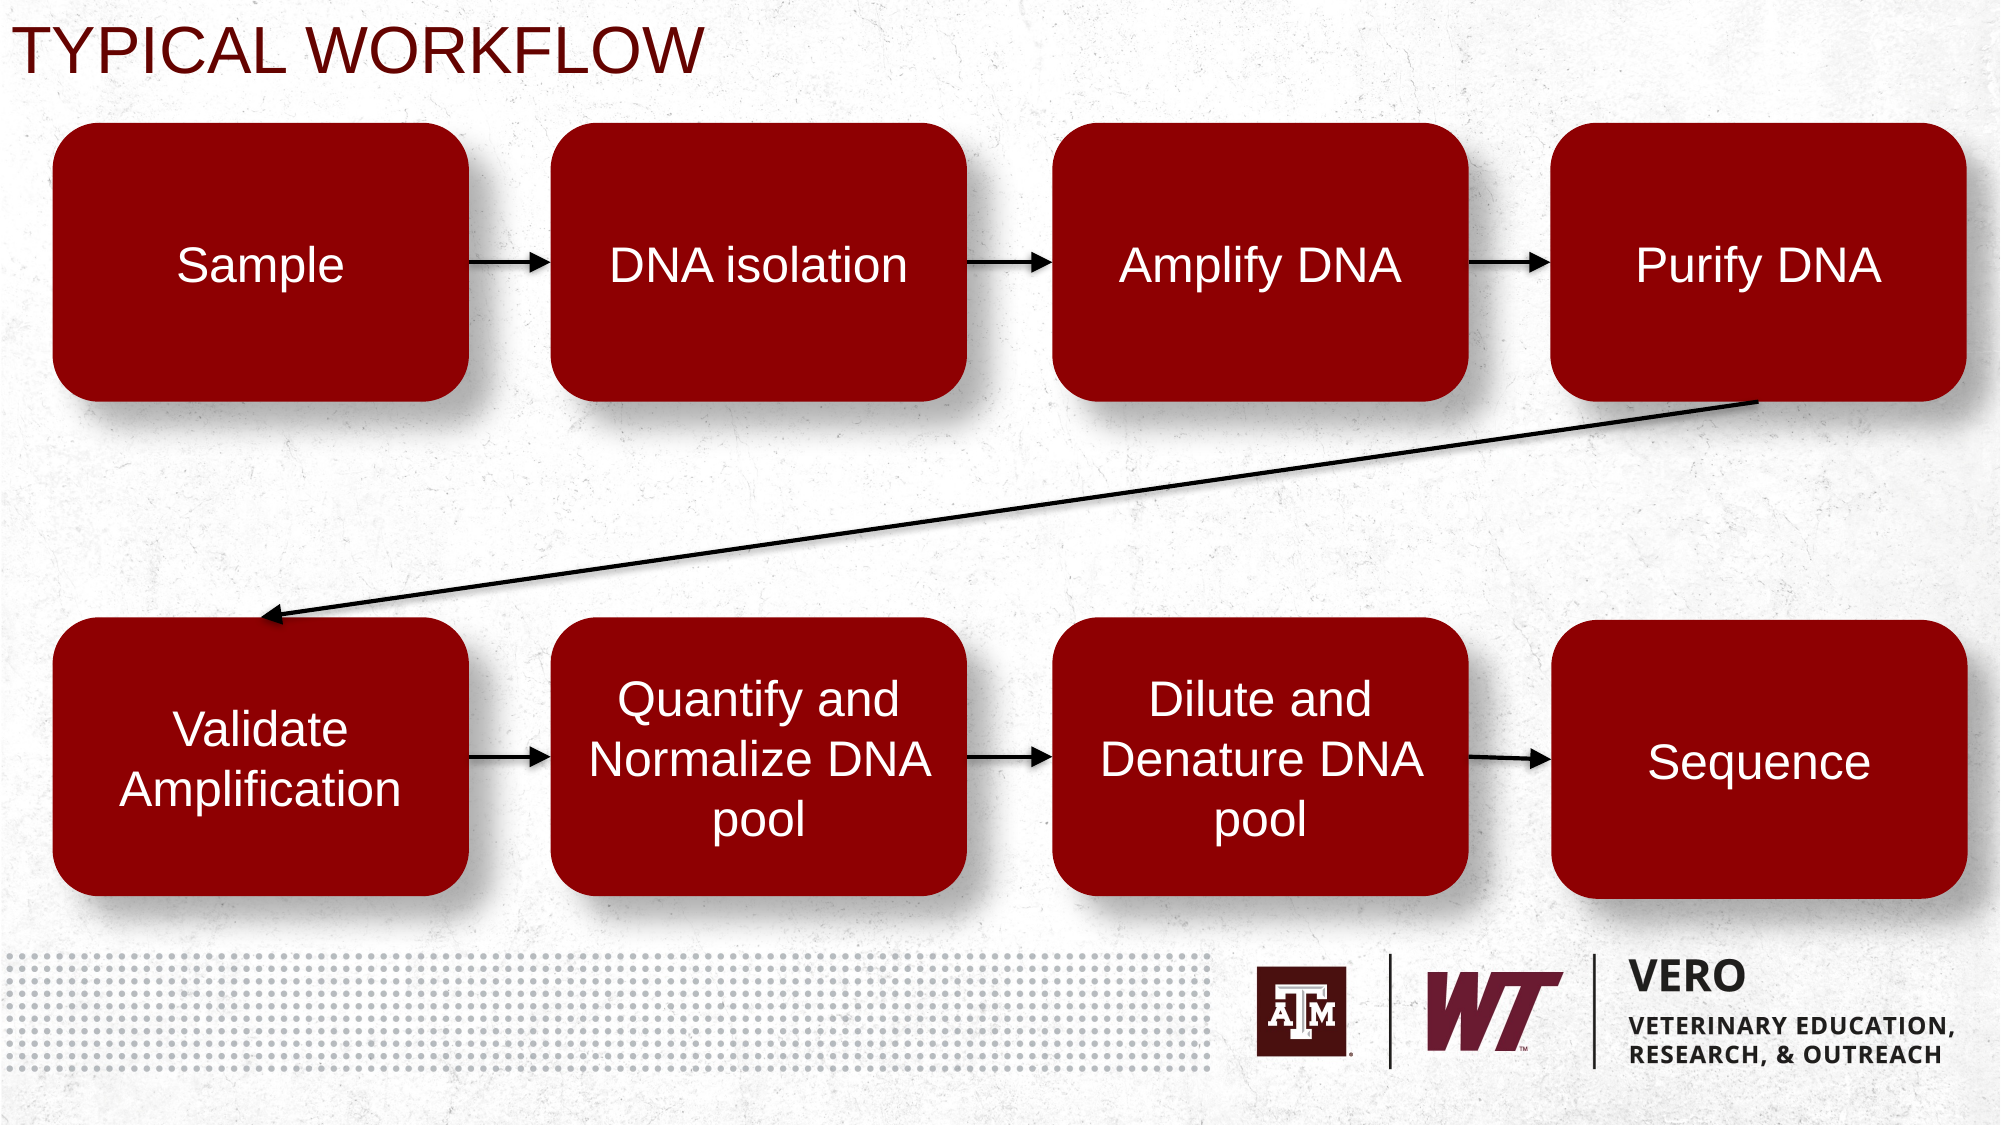

TYPICAL WORKFLOW
Amplify DNA
Purify DNA
Sample
DNA isolation
Validate Amplification
Quantify and Normalize DNA pool
Dilute and Denature DNA pool
Sequence